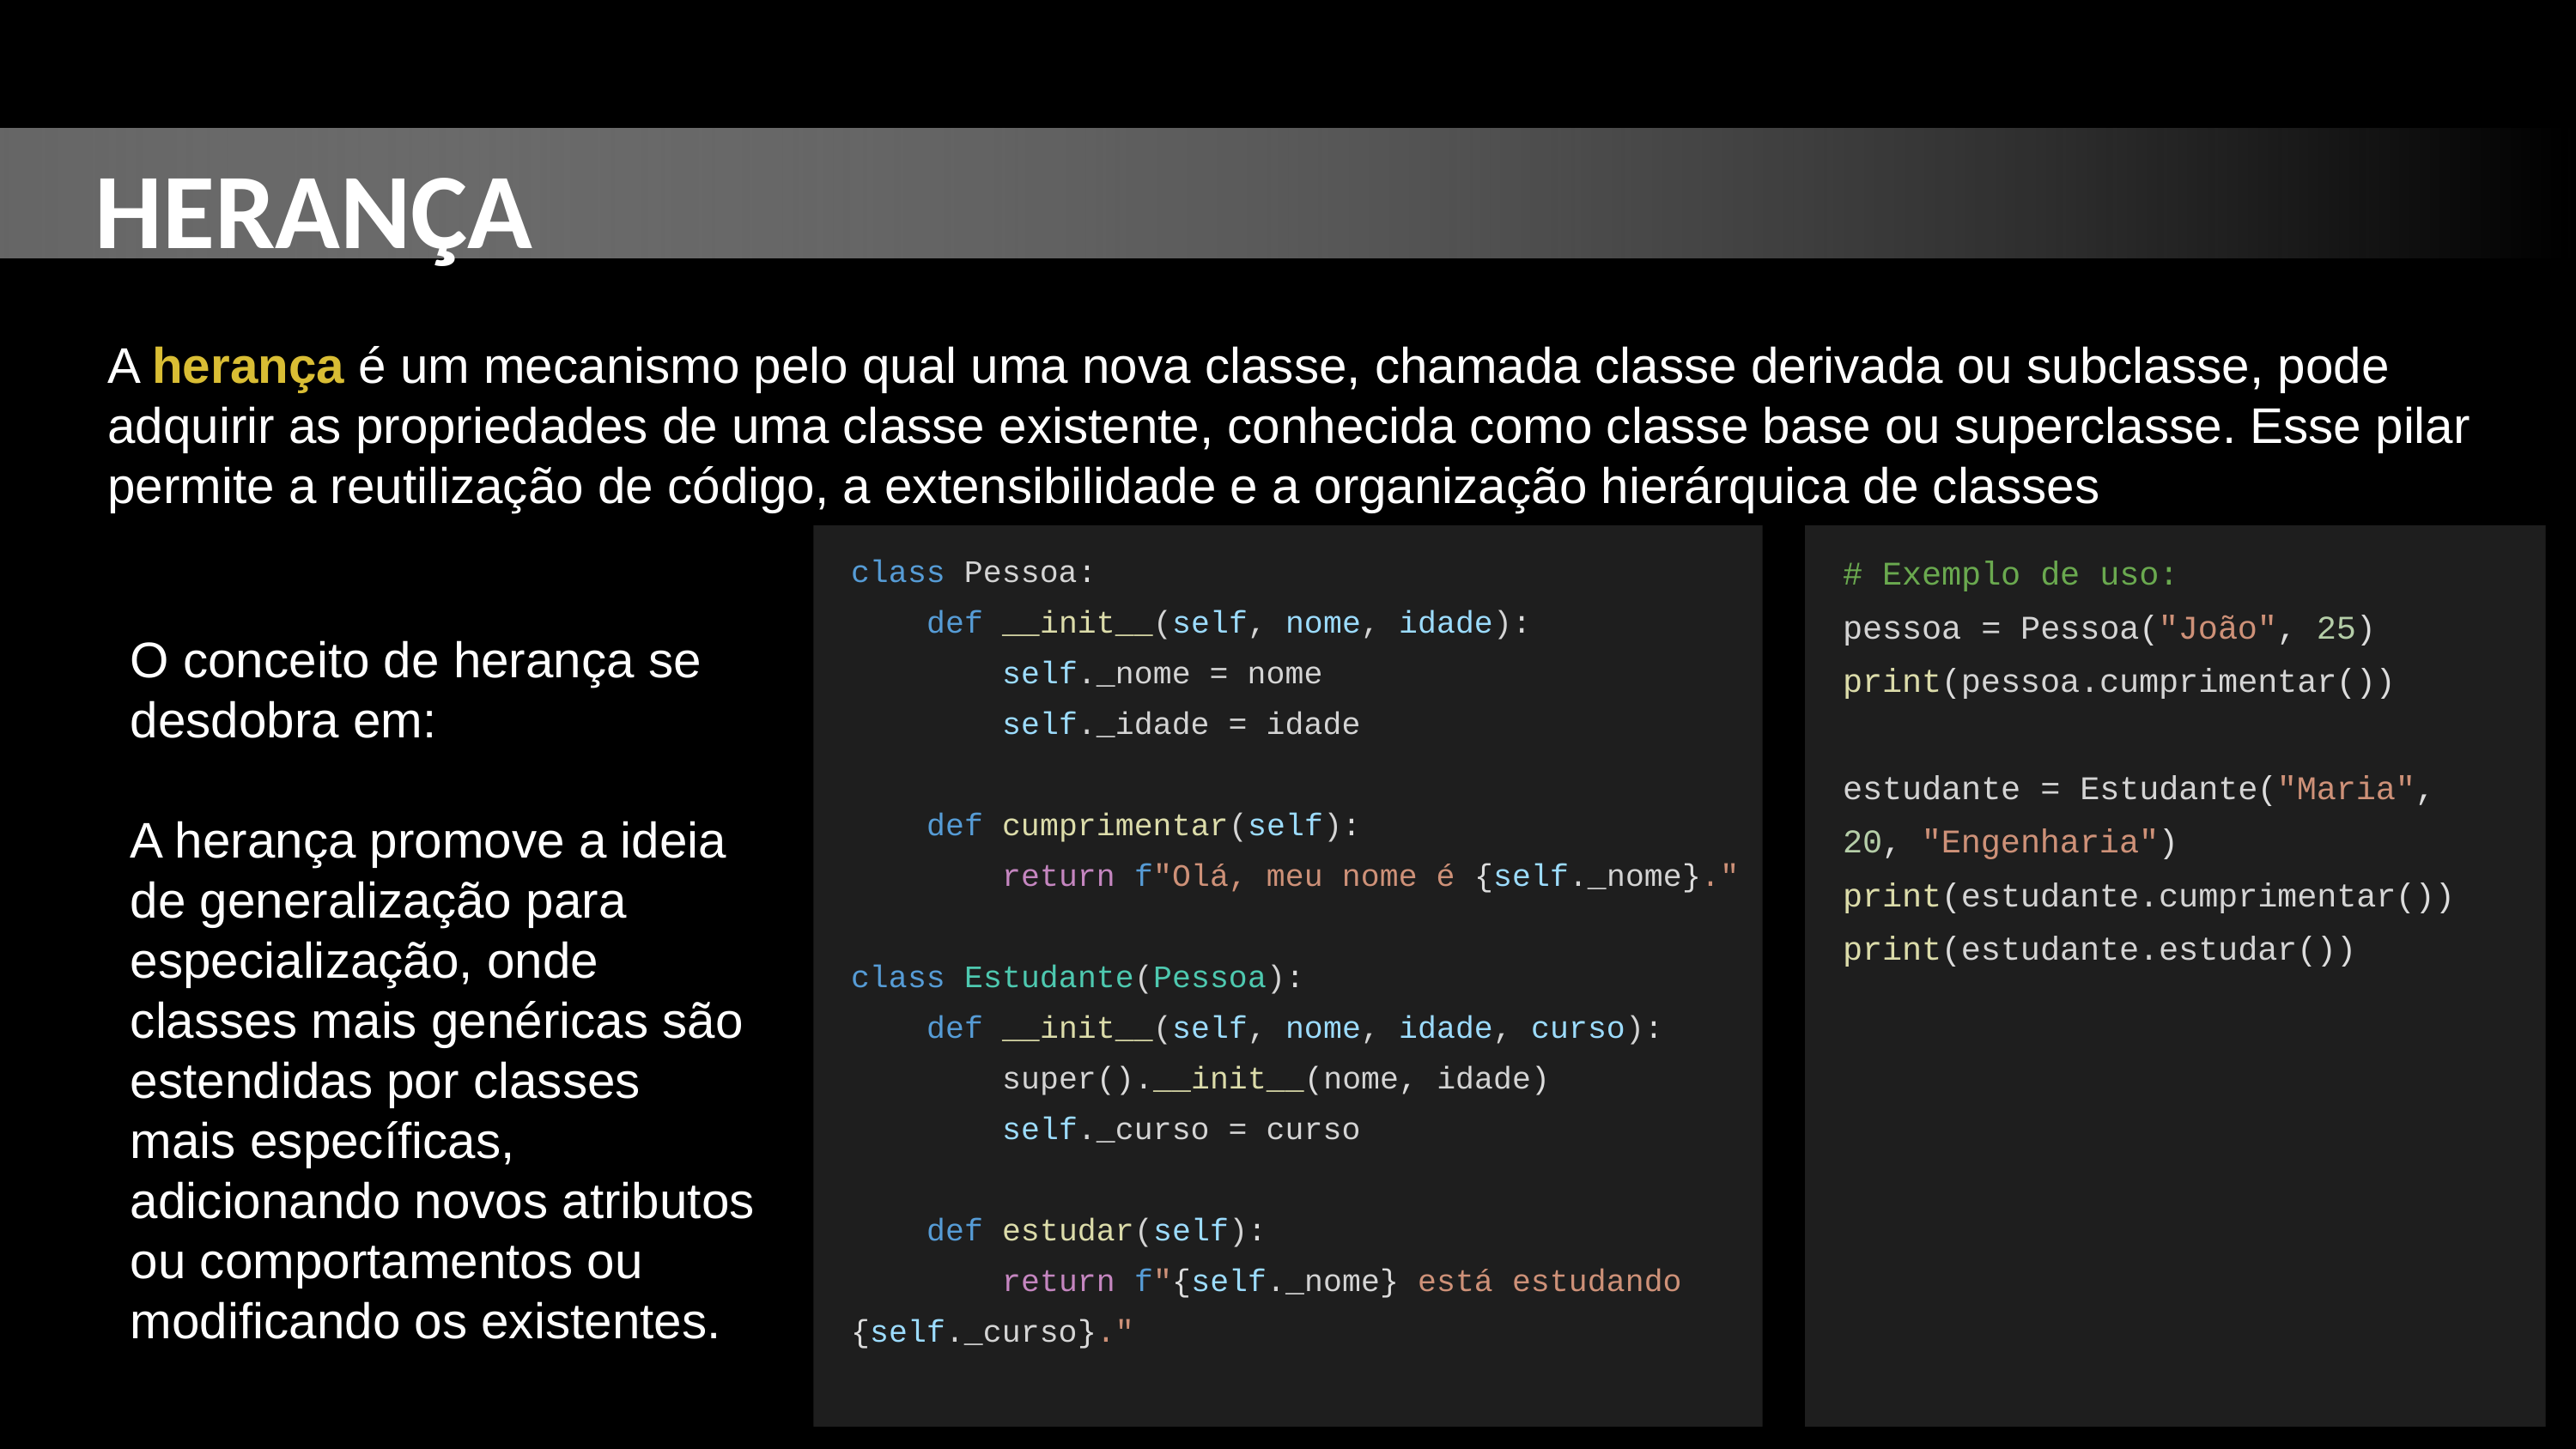

HERANÇA

A herança é um mecanismo pelo qual uma nova classe, chamada classe derivada ou subclasse, pode adquirir as propriedades de uma classe existente, conhecida como classe base ou superclasse. Esse pilar permite a reutilização de código, a extensibilidade e a organização hierárquica de classes

class Pessoa:
    def __init__(self, nome, idade):
        self._nome = nome
        self._idade = idade

    def cumprimentar(self):
        return f"Olá, meu nome é {self._nome}."

class Estudante(Pessoa):
    def __init__(self, nome, idade, curso):
        super().__init__(nome, idade)
        self._curso = curso

    def estudar(self):
        return f"{self._nome} está estudando {self._curso}."

# Exemplo de uso:
pessoa = Pessoa("João", 25)
print(pessoa.cumprimentar())

estudante = Estudante("Maria", 20, "Engenharia")
print(estudante.cumprimentar())
print(estudante.estudar())

O conceito de herança se desdobra em:

A herança promove a ideia de generalização para especialização, onde classes mais genéricas são estendidas por classes mais específicas, adicionando novos atributos ou comportamentos ou modificando os existentes.